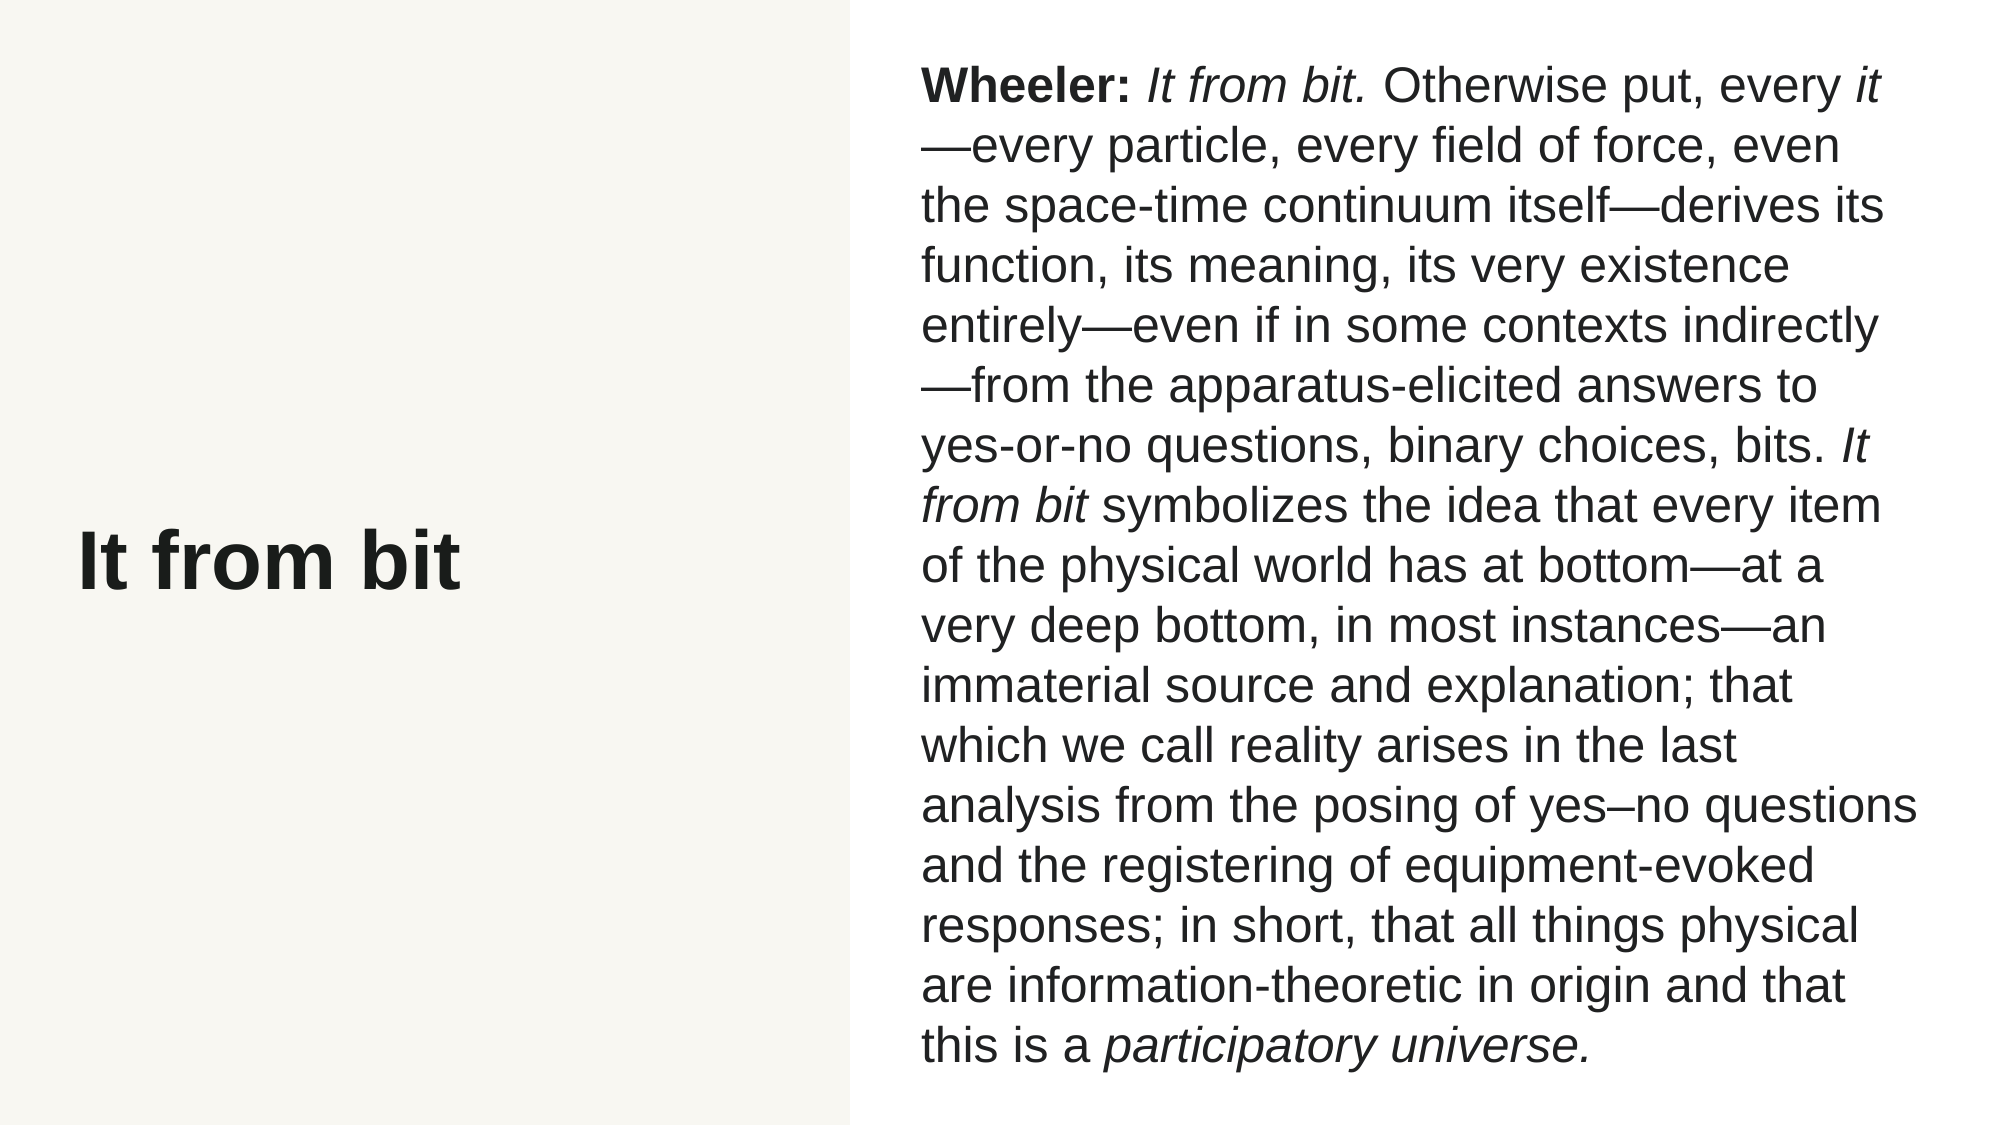

# It from bit
Wheeler: It from bit. Otherwise put, every it—every particle, every field of force, even the space-time continuum itself—derives its function, its meaning, its very existence entirely—even if in some contexts indirectly—from the apparatus-elicited answers to yes-or-no questions, binary choices, bits. It from bit symbolizes the idea that every item of the physical world has at bottom—at a very deep bottom, in most instances—an immaterial source and explanation; that which we call reality arises in the last analysis from the posing of yes–no questions and the registering of equipment-evoked responses; in short, that all things physical are information-theoretic in origin and that this is a participatory universe.